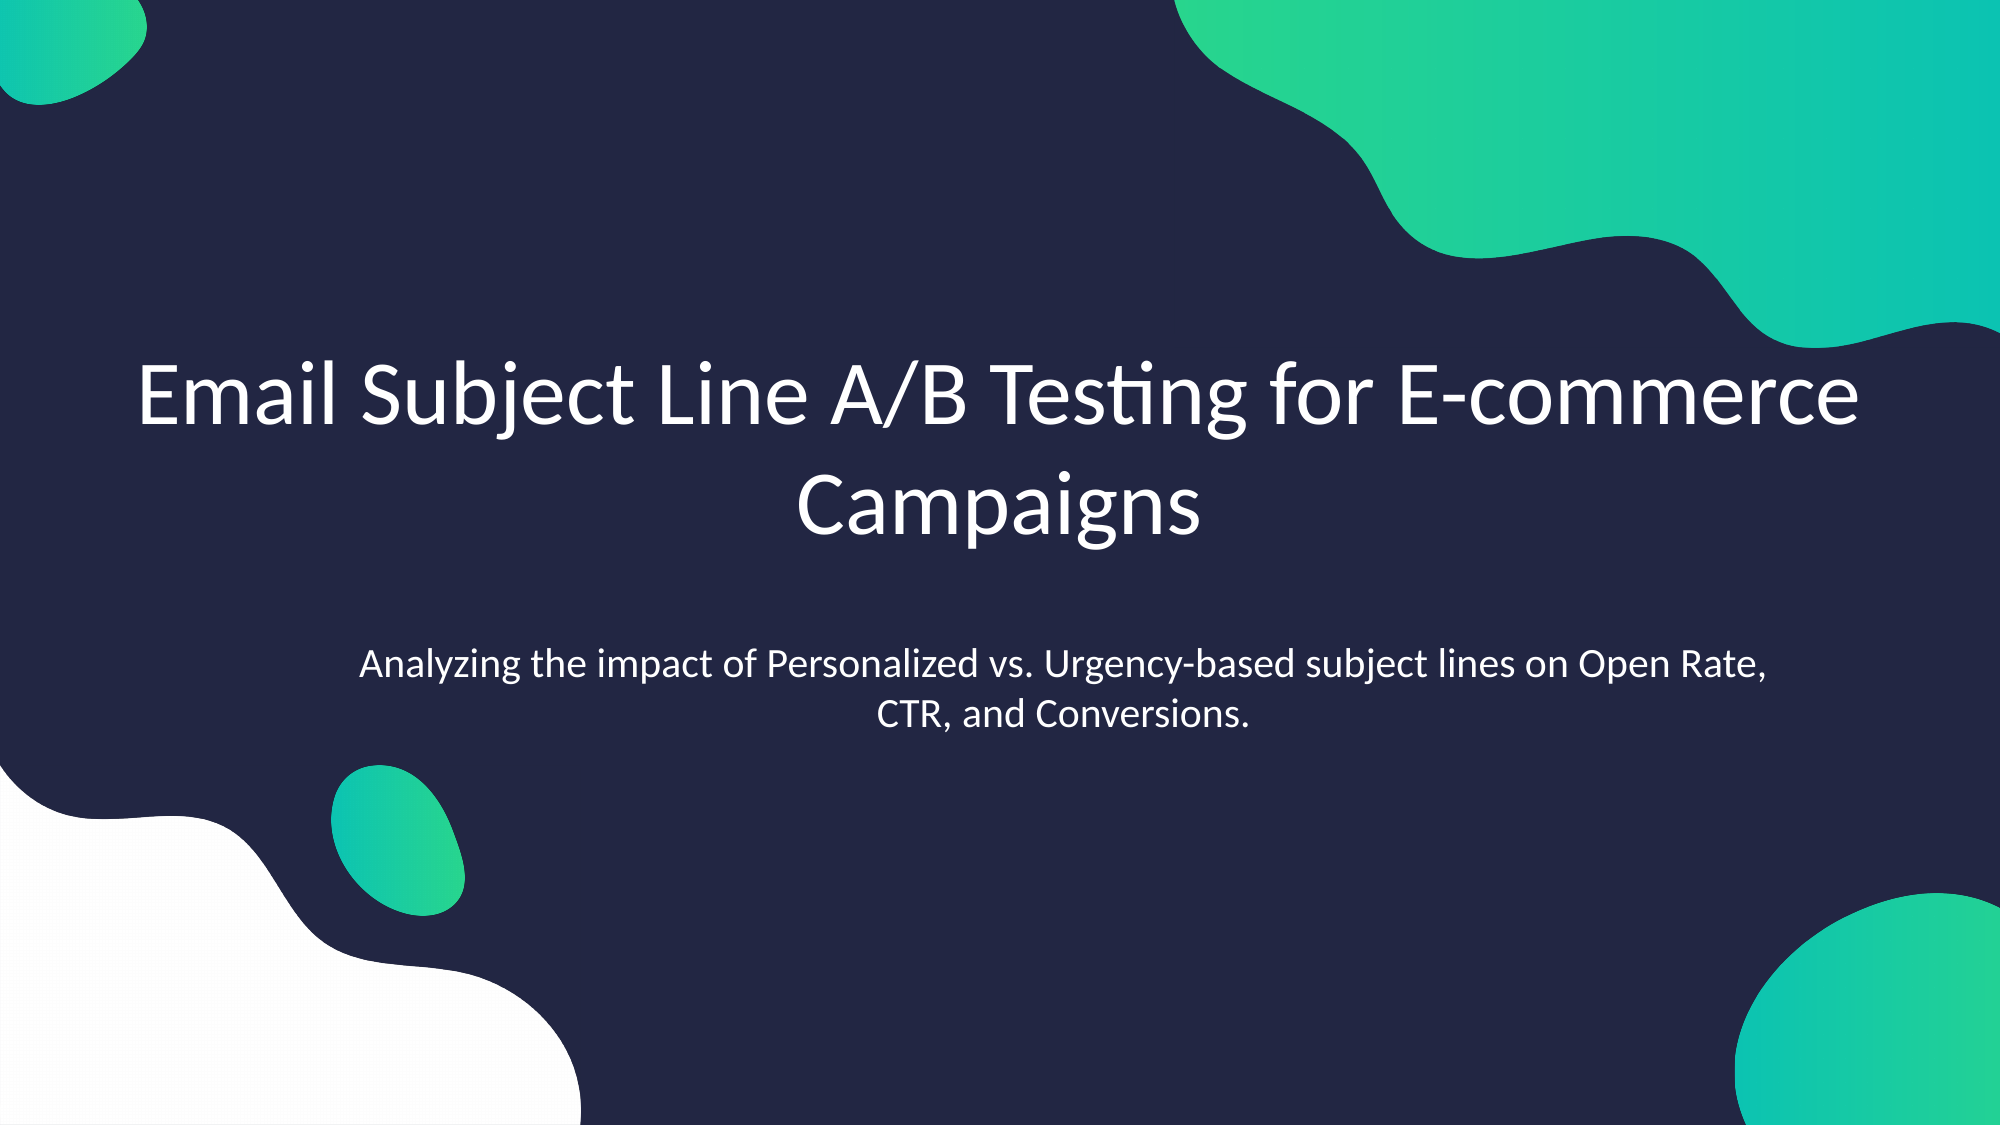

Email Subject Line A/B Testing for E-commerce Campaigns
Analyzing the impact of Personalized vs. Urgency-based subject lines on Open Rate, CTR, and Conversions.